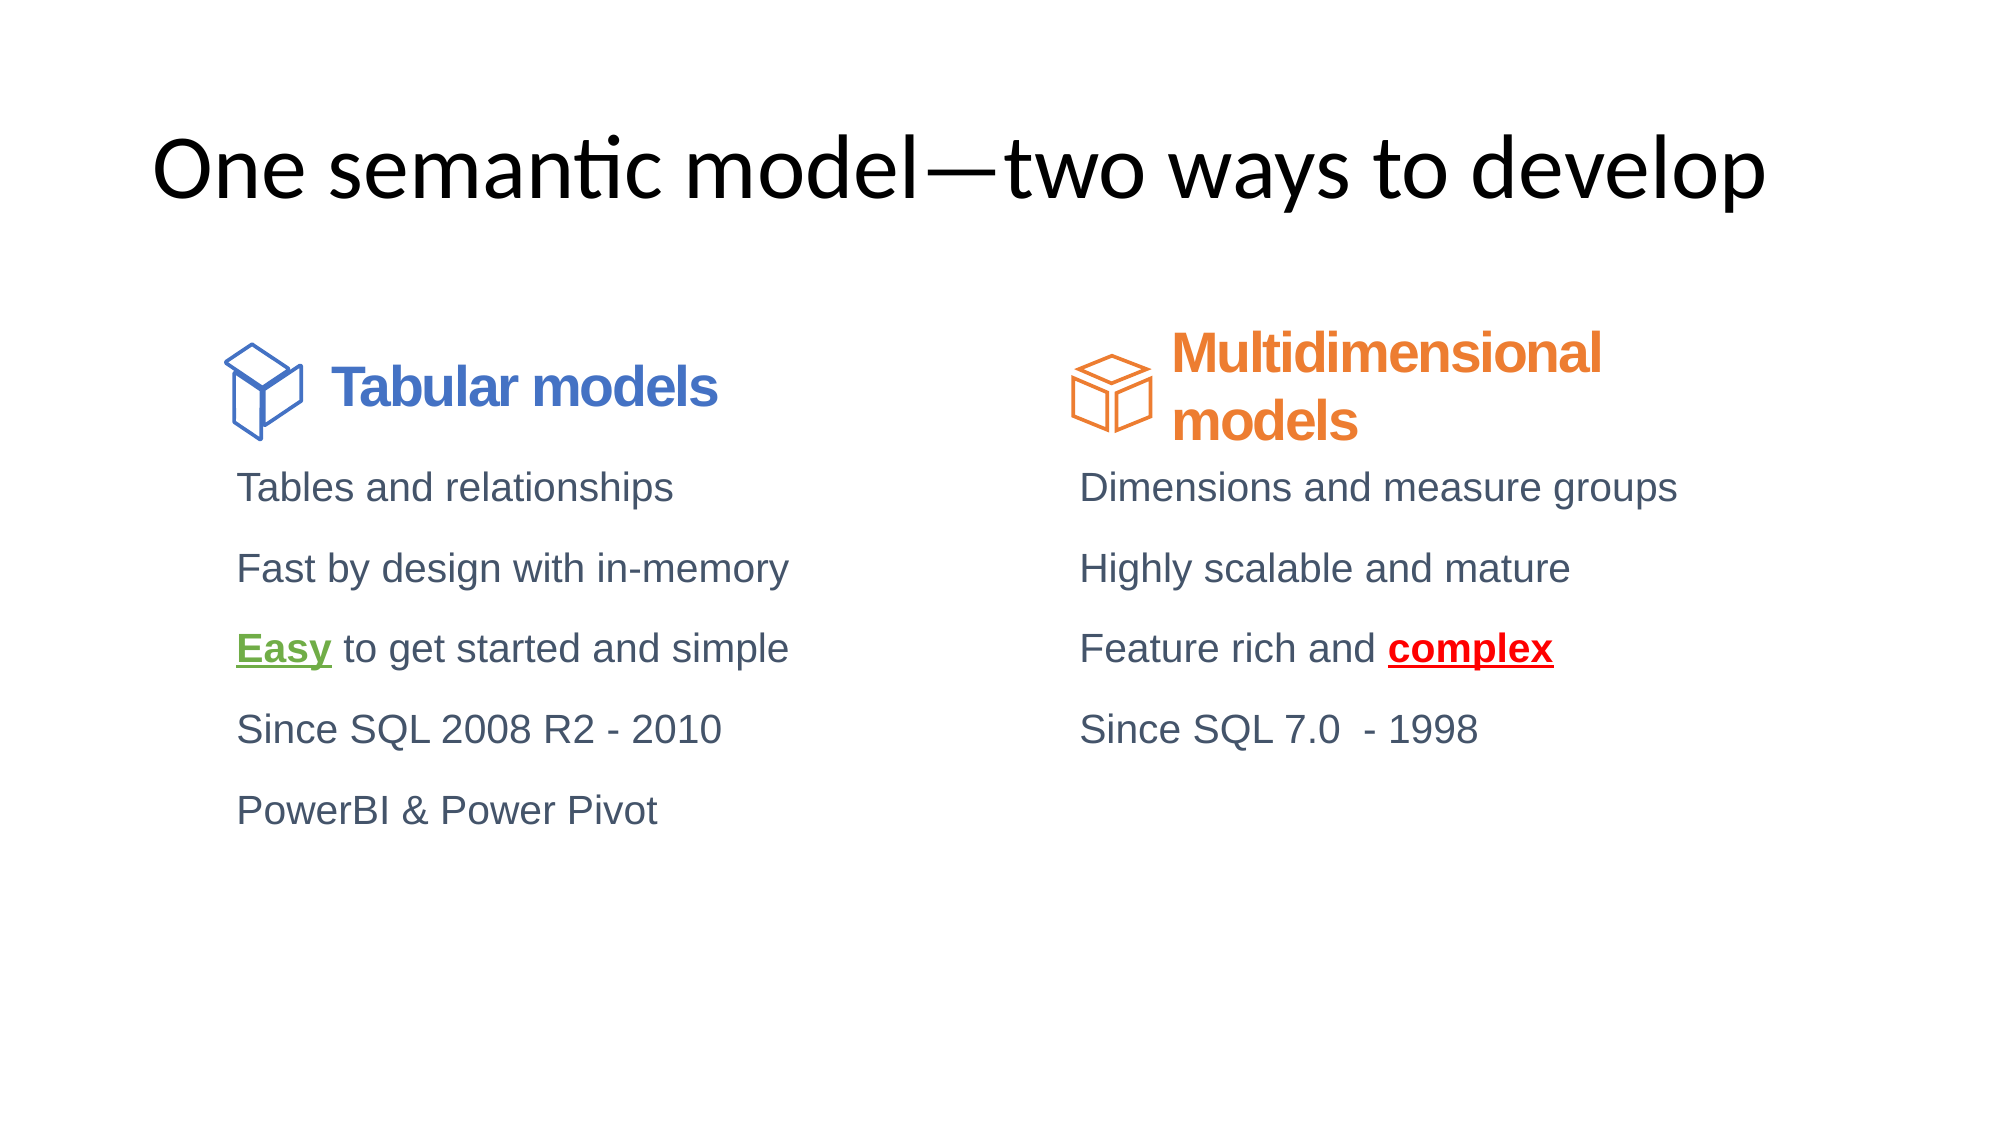

# One semantic model—two ways to develop
Tabular models
Multidimensional models

Dimensions and measure groups
Highly scalable and mature
Feature rich and complex
Since SQL 7.0  - 1998
Tables and relationships
Fast by design with in-memory
Easy to get started and simple
Since SQL 2008 R2 - 2010
PowerBI & Power Pivot